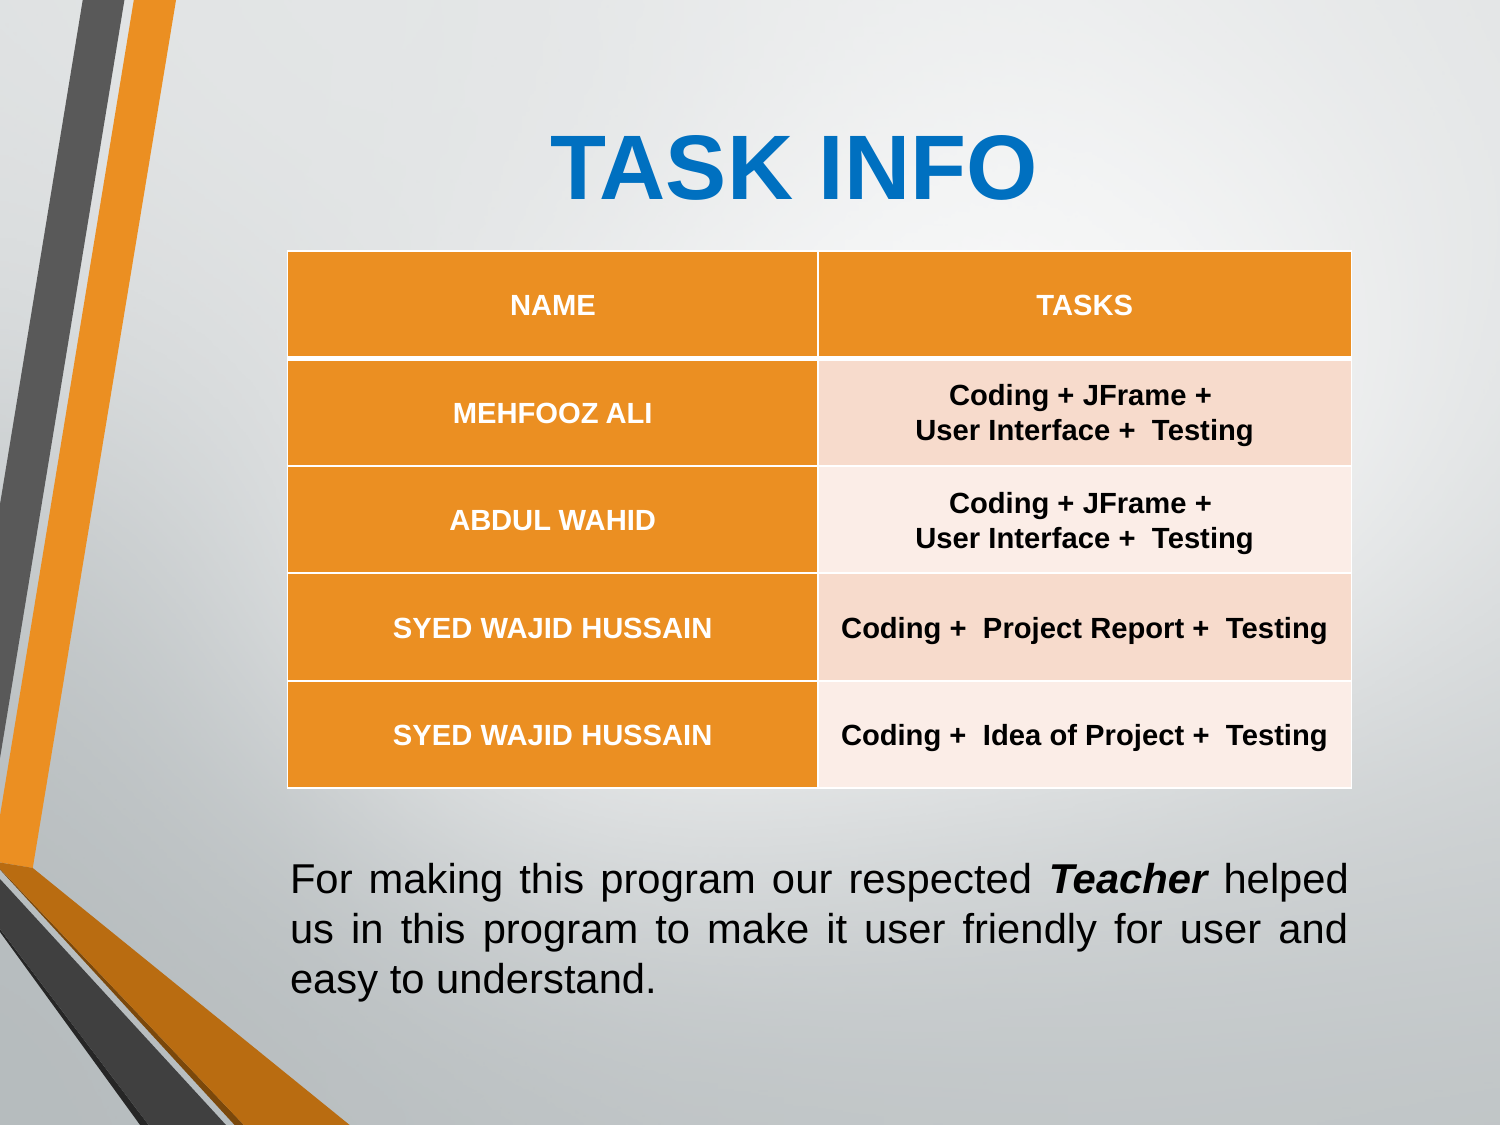

# TASK INFO
| NAME | TASKS |
| --- | --- |
| MEHFOOZ ALI | Coding + JFrame + User Interface + Testing |
| ABDUL WAHID | Coding + JFrame + User Interface + Testing |
| SYED WAJID HUSSAIN | Coding + Project Report + Testing |
| SYED WAJID HUSSAIN | Coding + Idea of Project + Testing |
For making this program our respected Teacher helped us in this program to make it user friendly for user and easy to understand.